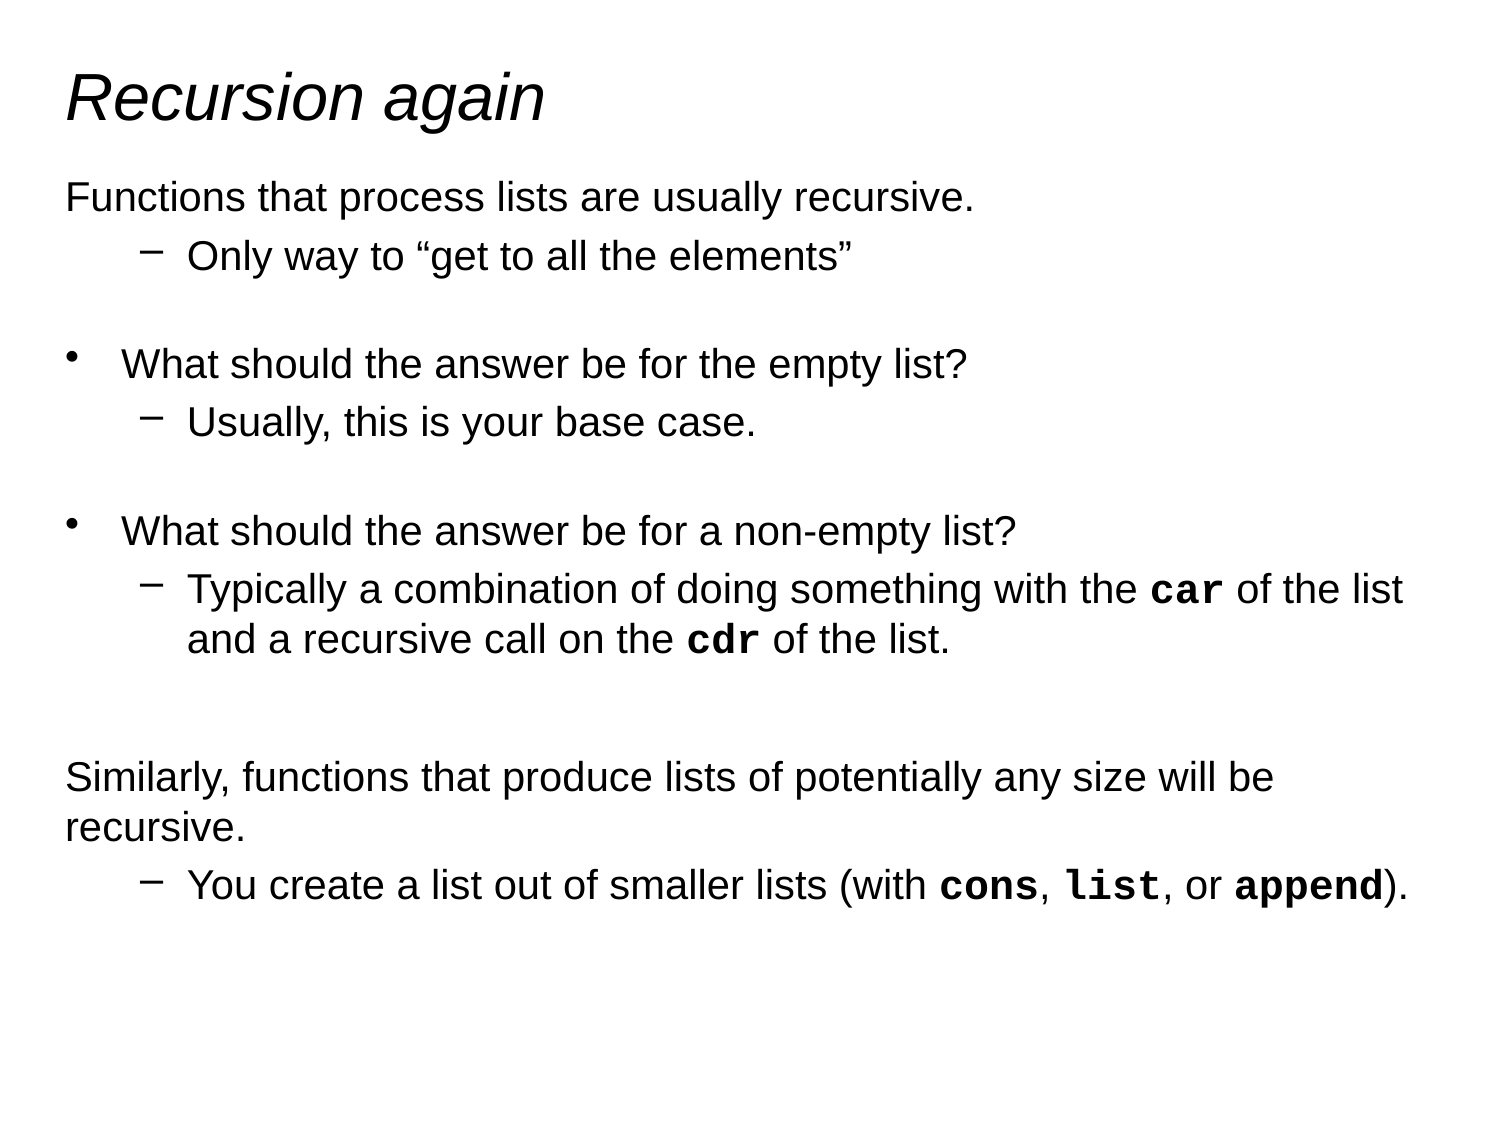

# Recursion again
Functions that process lists are usually recursive.
Only way to “get to all the elements”
What should the answer be for the empty list?
Usually, this is your base case.
What should the answer be for a non-empty list?
Typically a combination of doing something with the car of the list and a recursive call on the cdr of the list.

Similarly, functions that produce lists of potentially any size will be recursive.
You create a list out of smaller lists (with cons, list, or append).